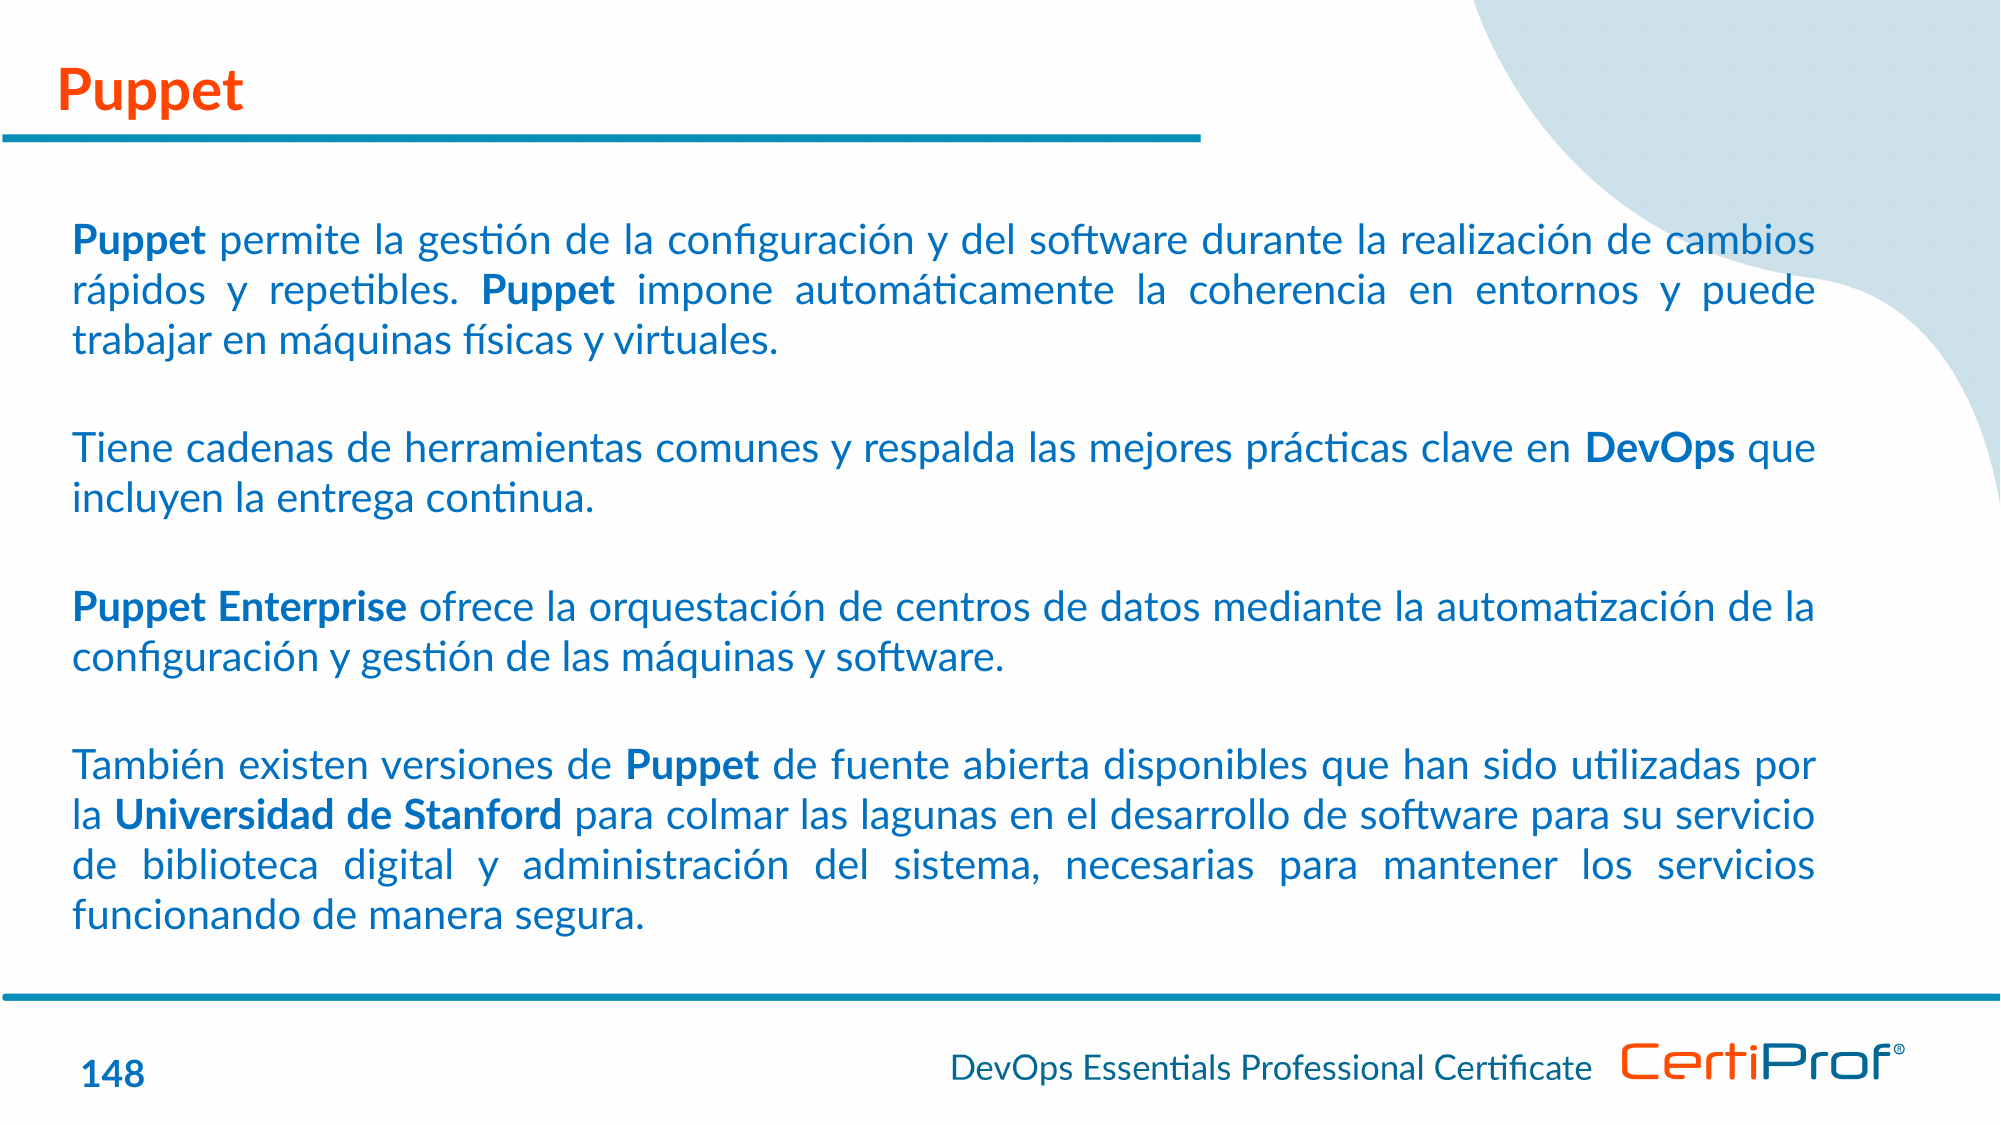

Puppet
Puppet permite la gestión de la configuración y del software durante la realización de cambios rápidos y repetibles. Puppet impone automáticamente la coherencia en entornos y puede trabajar en máquinas físicas y virtuales.

Tiene cadenas de herramientas comunes y respalda las mejores prácticas clave en DevOps que incluyen la entrega continua.

Puppet Enterprise ofrece la orquestación de centros de datos mediante la automatización de la configuración y gestión de las máquinas y software.

También existen versiones de Puppet de fuente abierta disponibles que han sido utilizadas por la Universidad de Stanford para colmar las lagunas en el desarrollo de software para su servicio de biblioteca digital y administración del sistema, necesarias para mantener los servicios funcionando de manera segura.